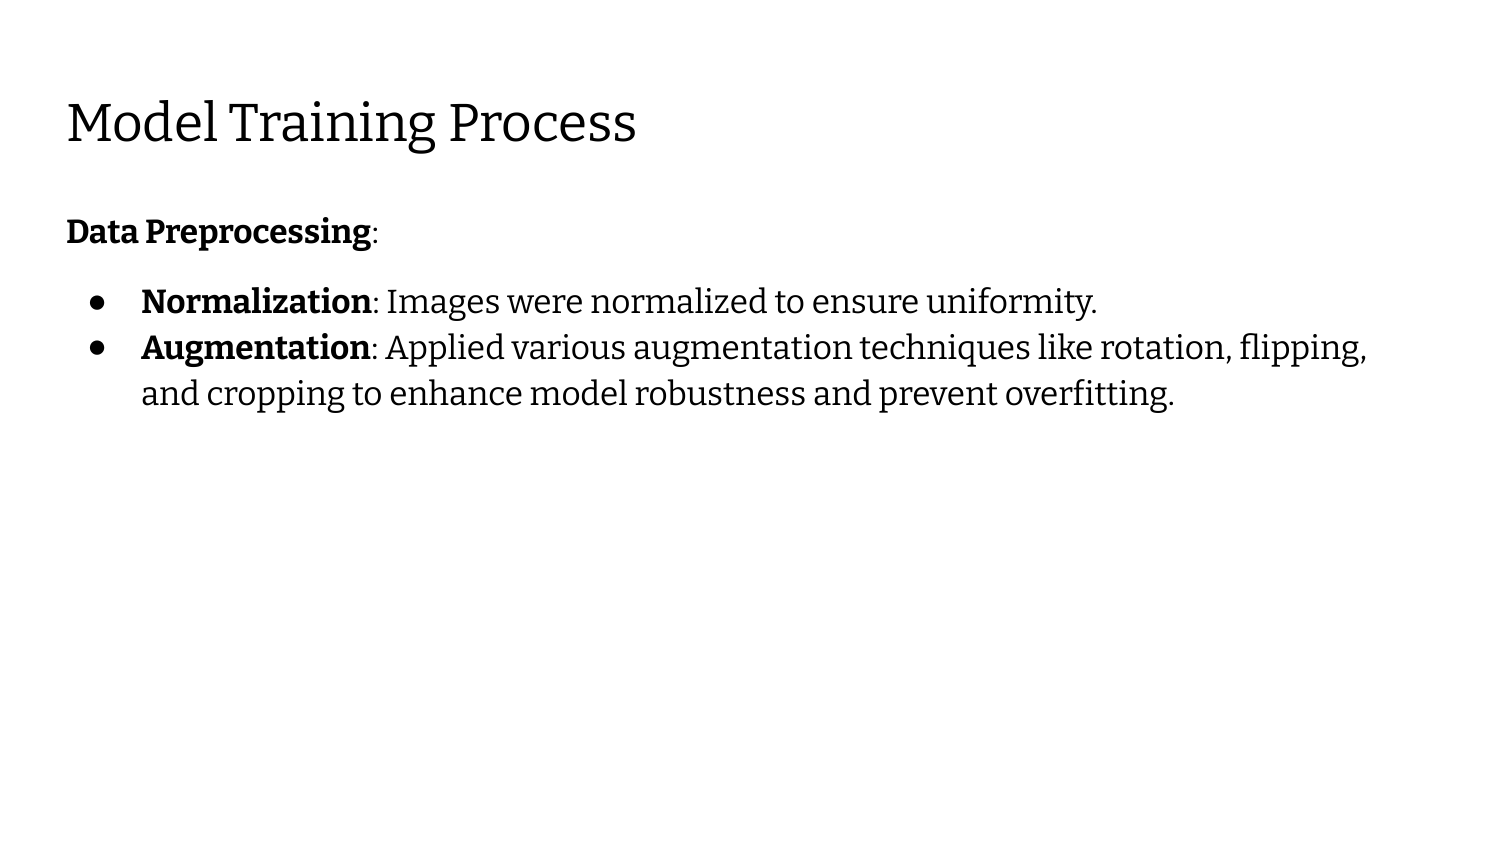

# Model Training Process
Data Preprocessing:
Normalization: Images were normalized to ensure uniformity.
Augmentation: Applied various augmentation techniques like rotation, flipping, and cropping to enhance model robustness and prevent overfitting.